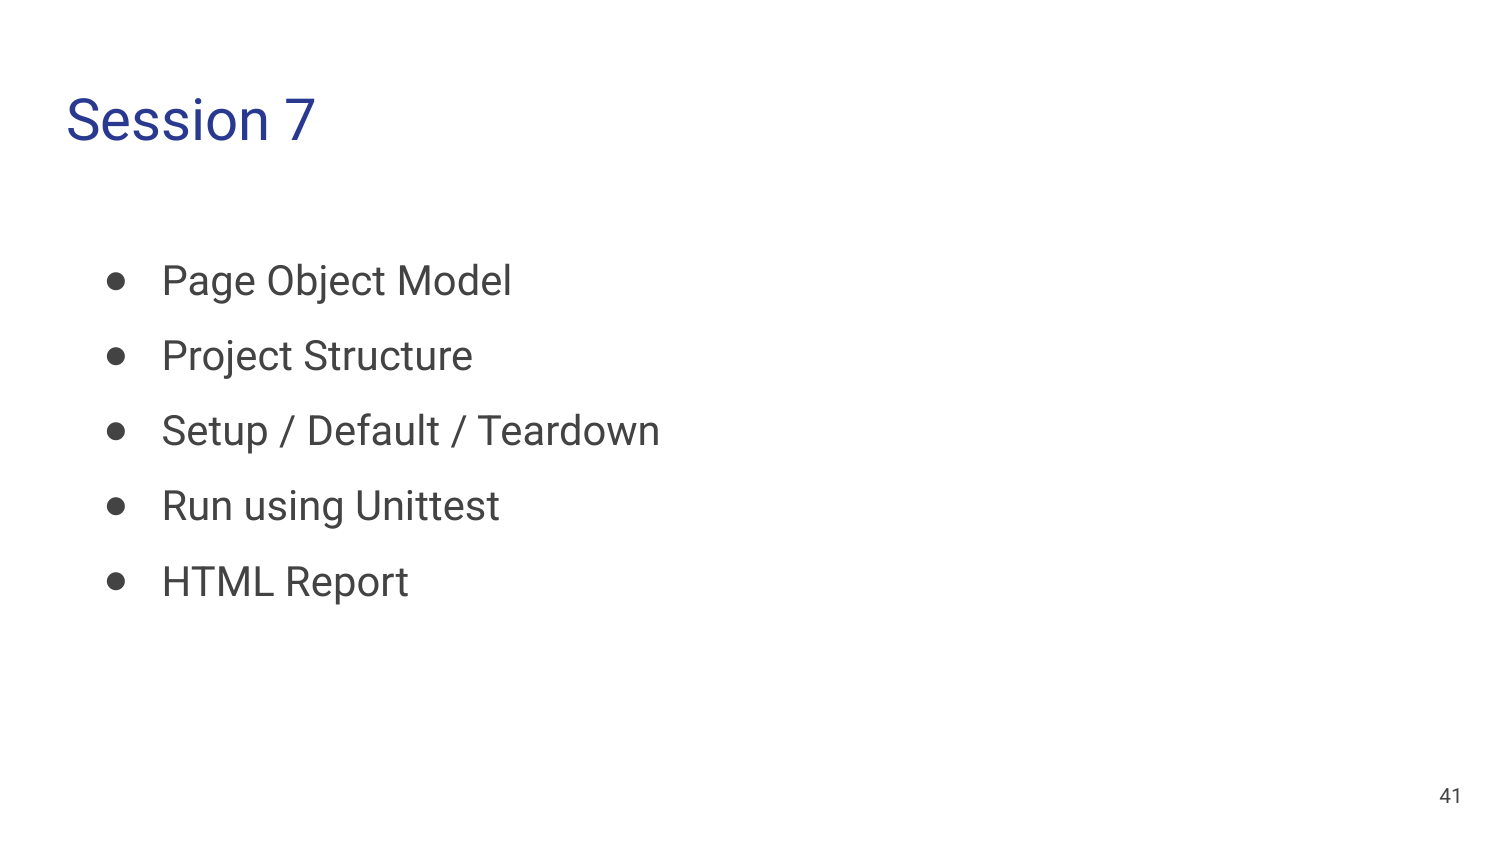

# Session 7
Page Object Model
Project Structure
Setup / Default / Teardown
Run using Unittest
HTML Report

41